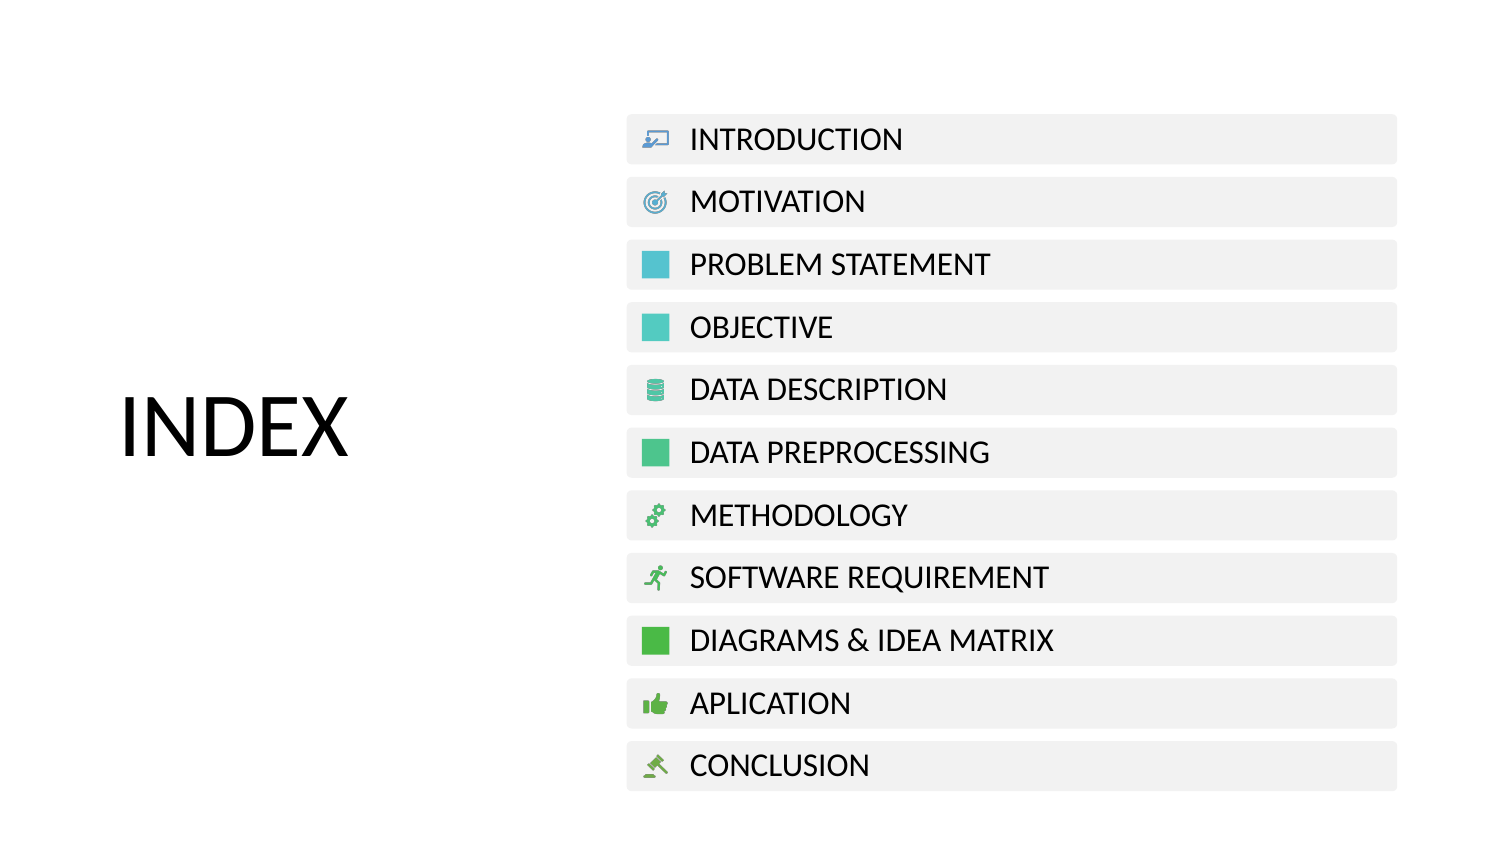

# INDEX

INTRODUCTION

MOTIVATION

PROBLEM STATEMENT

OBJECTIVE

DATA DESCRIPTION

DATA PREPROCESSING

METHODOLOGY

SOFTWARE REQUIREMENT

DIAGRAMS & IDEA MATRIX

APLICATION

CONCLUSION